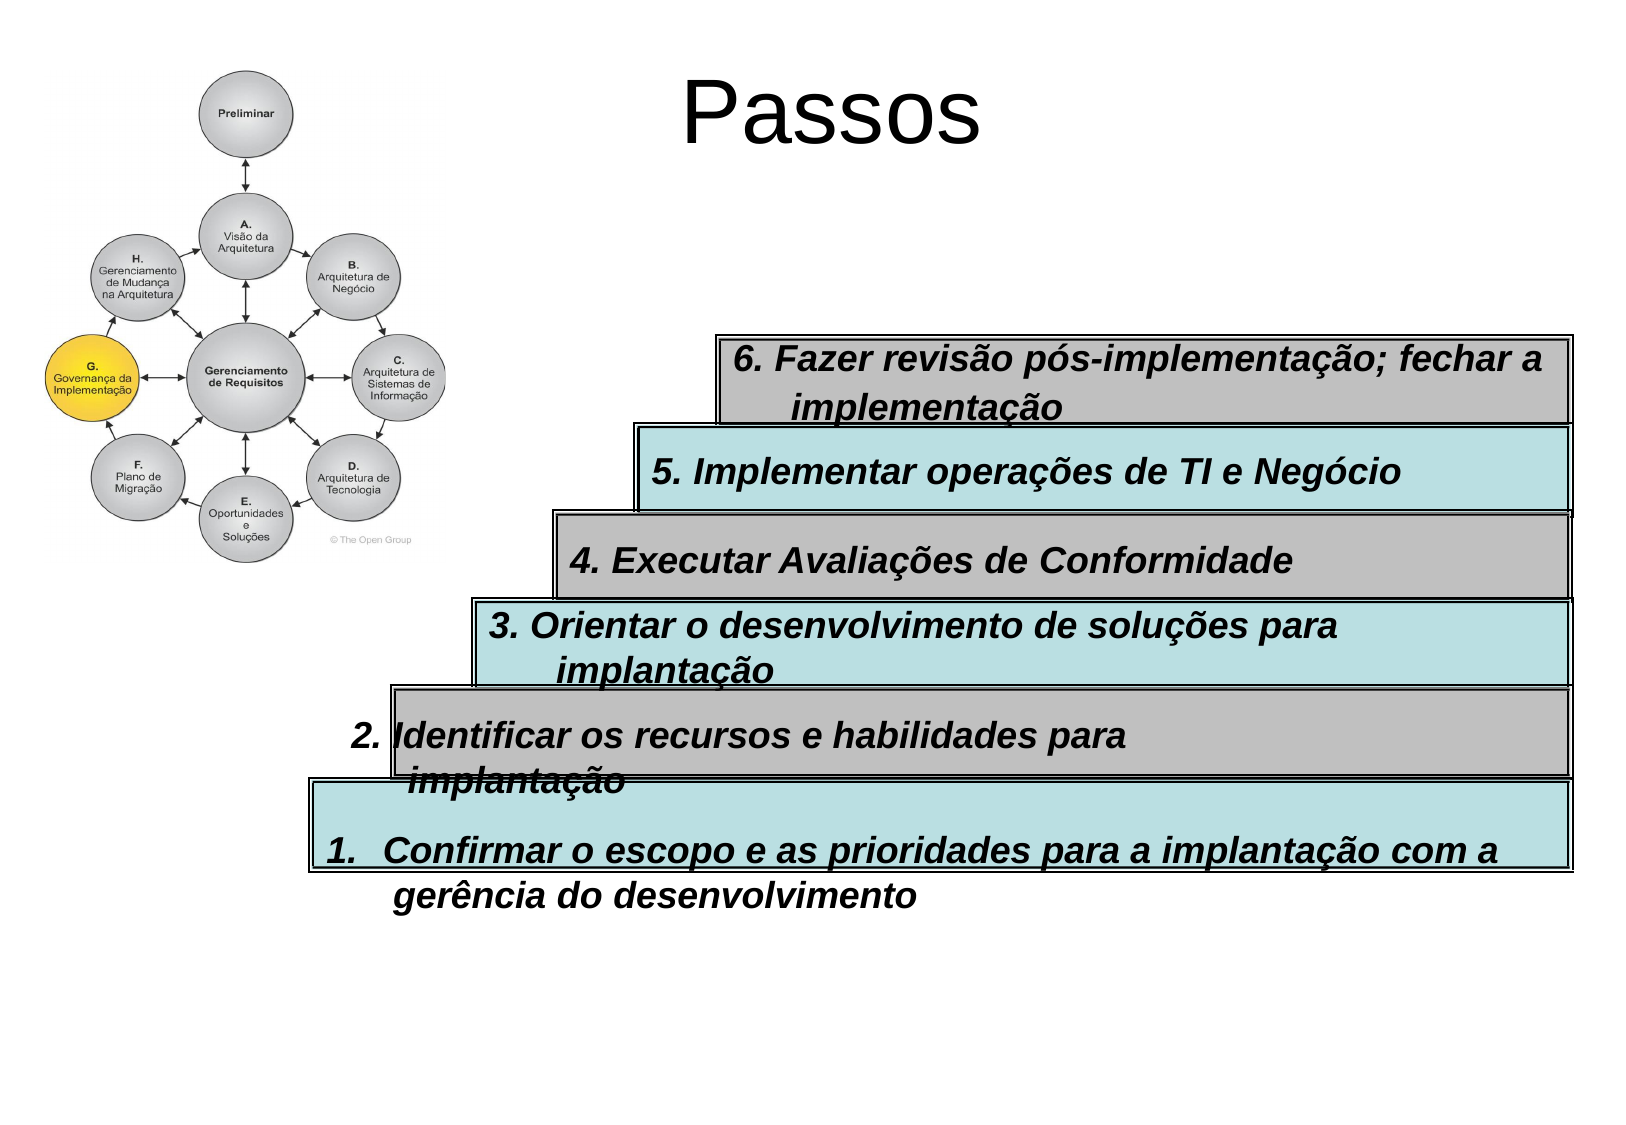

# Passos

6. Fazer revisão pós-implementação; fechar a
implementação
5. Implementar operações de TI e Negócio

4. Executar Avaliações de Conformidade
3. Orientar o desenvolvimento de soluções para  implantação
2. Identificar os recursos e habilidades para implantação
1.	Confirmar o escopo e as prioridades para a implantação com a  gerência do desenvolvimento